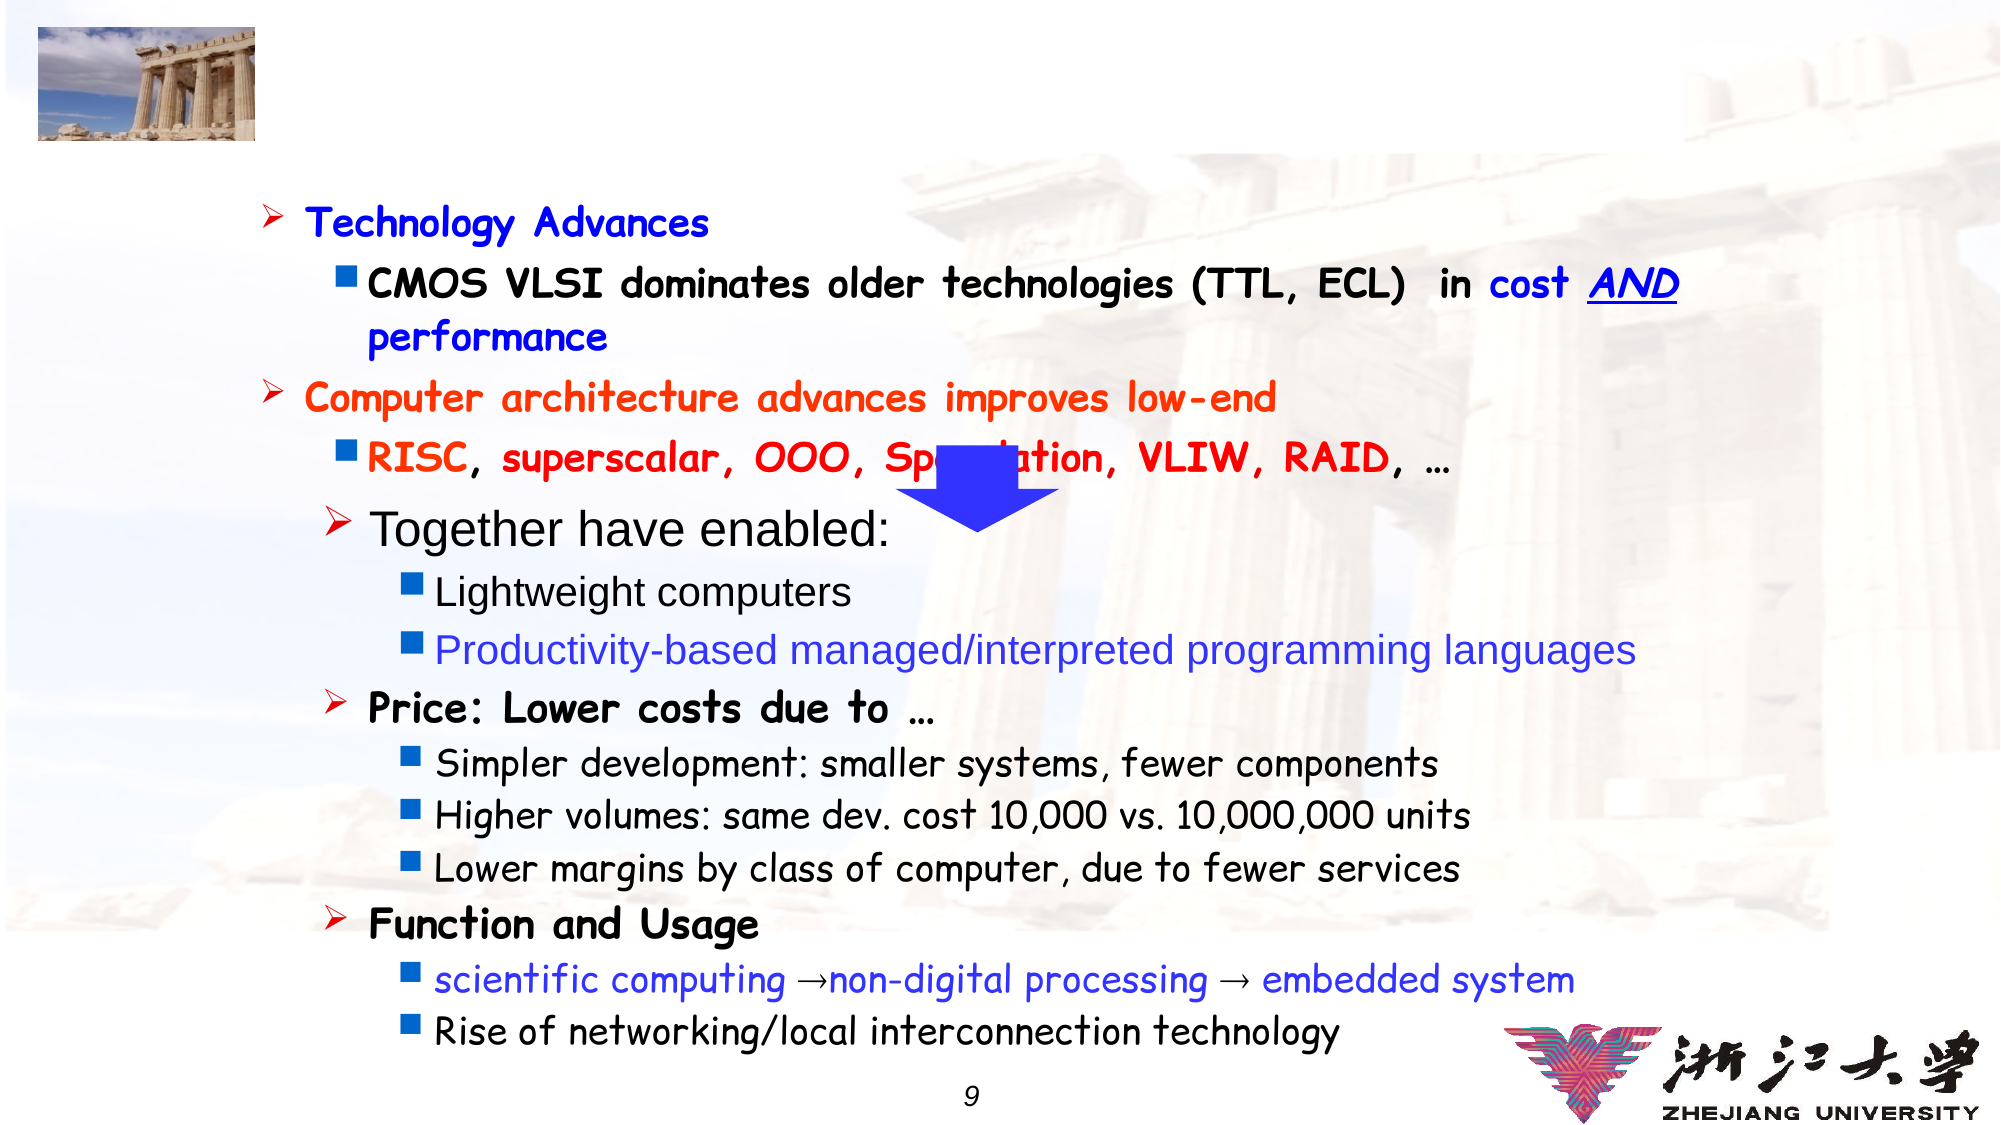

# Why Such Change in 60 years?
Technology Advances
CMOS VLSI dominates older technologies (TTL, ECL)  in cost AND  performance
Computer architecture advances improves low-end
RISC, superscalar, OOO, Speculation, VLIW, RAID, …

Together have enabled:
Lightweight computers
Productivity-based managed/interpreted programming languages
Price: Lower costs due to …
Simpler development: smaller systems, fewer components
Higher volumes: same dev. cost 10,000 vs. 10,000,000 units
Lower margins by class of computer, due to fewer services
Function and Usage
scientific computing →non-digital processing → embedded system
Rise of networking/local interconnection technology